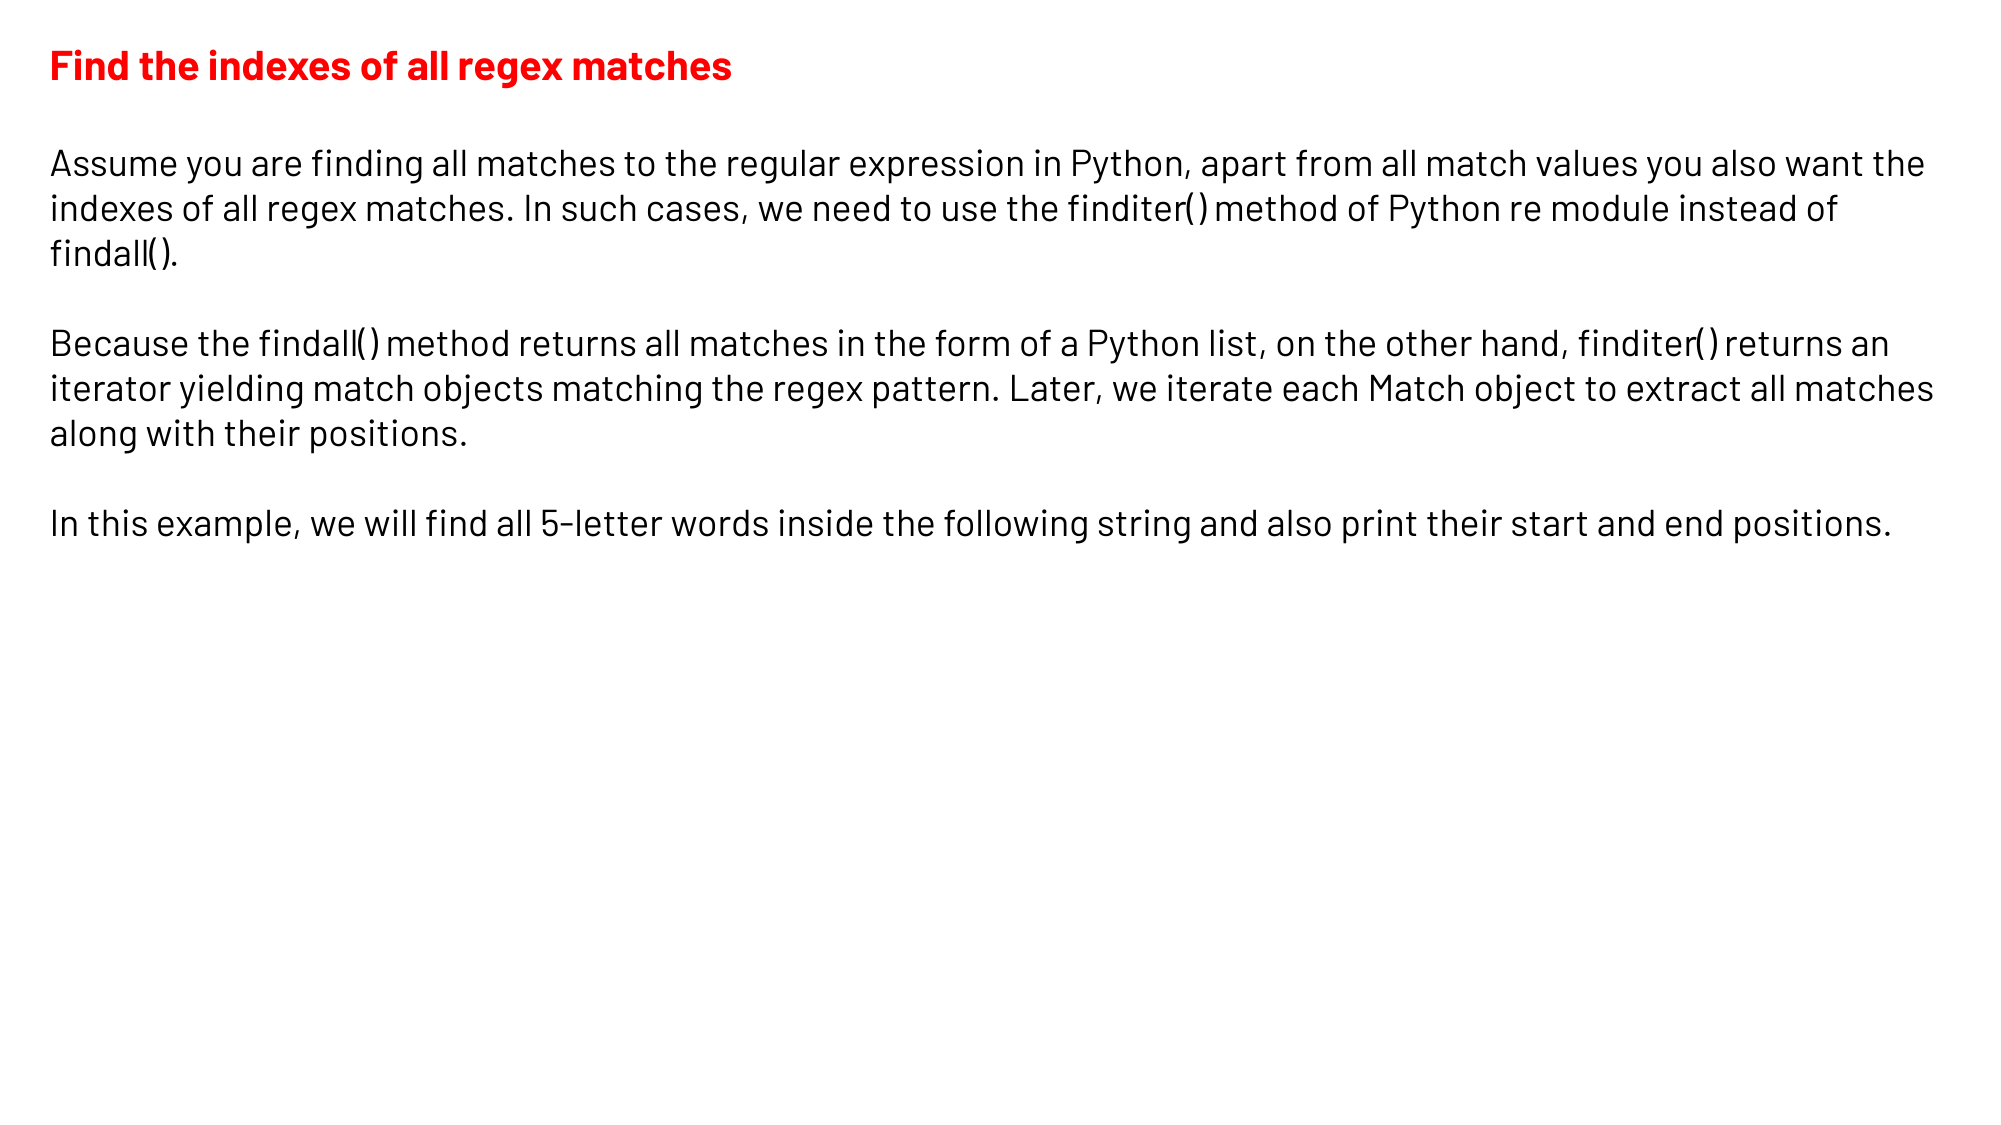

Find the indexes of all regex matches

Assume you are finding all matches to the regular expression in Python, apart from all match values you also want the indexes of all regex matches. In such cases, we need to use the finditer() method of Python re module instead of findall().

Because the findall() method returns all matches in the form of a Python list, on the other hand, finditer() returns an iterator yielding match objects matching the regex pattern. Later, we iterate each Match object to extract all matches along with their positions.

In this example, we will find all 5-letter words inside the following string and also print their start and end positions.